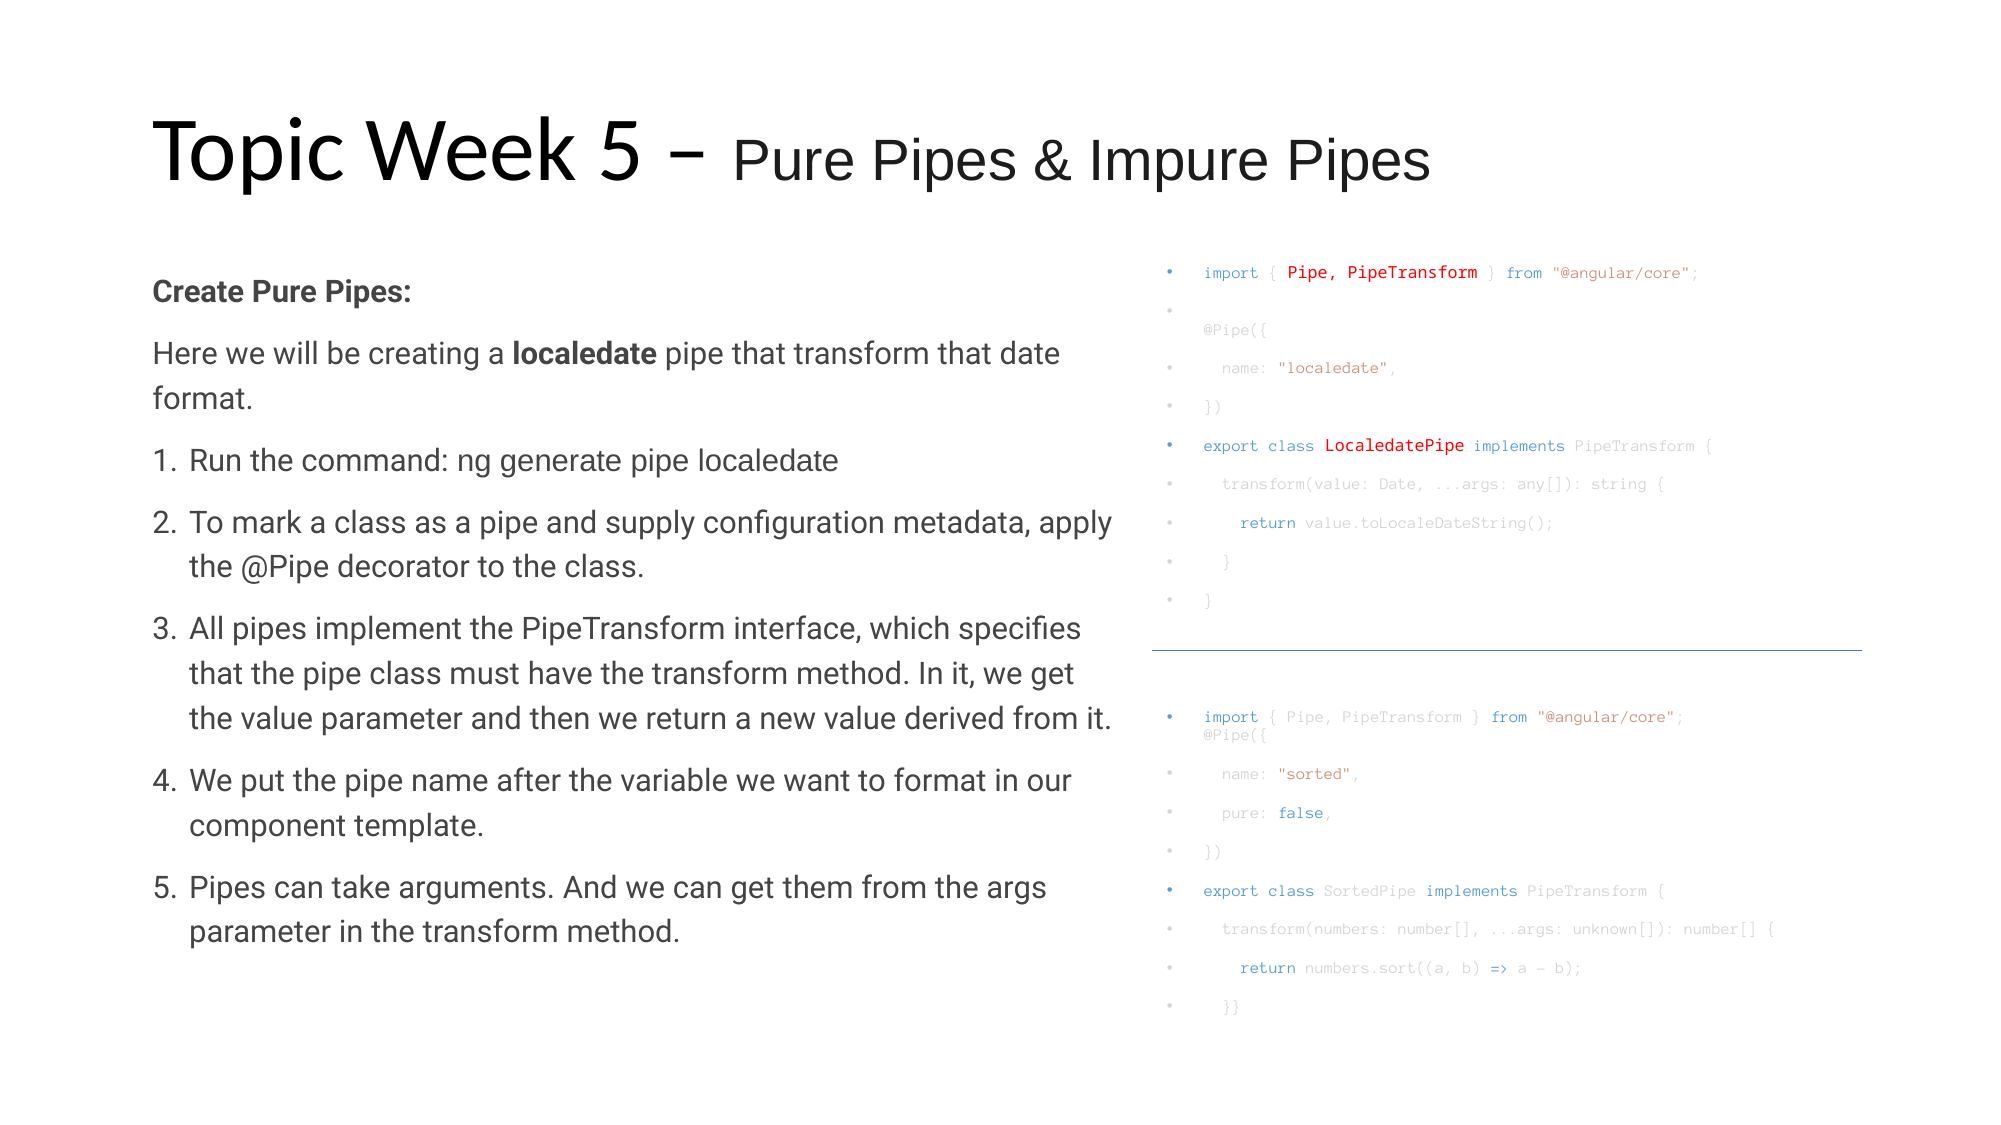

# Topic Week 5 – Pure Pipes & Impure Pipes
import { Pipe, PipeTransform } from "@angular/core";
@Pipe({
  name: "localedate",
})
export class LocaledatePipe implements PipeTransform {
  transform(value: Date, ...args: any[]): string {
    return value.toLocaleDateString();
  }
}

import { Pipe, PipeTransform } from "@angular/core";
@Pipe({
  name: "sorted",
  pure: false,
})
export class SortedPipe implements PipeTransform {
  transform(numbers: number[], ...args: unknown[]): number[] {
    return numbers.sort((a, b) => a - b);
  }}

Create Pure Pipes:
Here we will be creating a localedate pipe that transform that date format.
Run the command: ng generate pipe localedate
To mark a class as a pipe and supply configuration metadata, apply the @Pipe decorator to the class.
All pipes implement the PipeTransform interface, which specifies that the pipe class must have the transform method. In it, we get the value parameter and then we return a new value derived from it.
We put the pipe name after the variable we want to format in our component template.
Pipes can take arguments. And we can get them from the args parameter in the transform method.